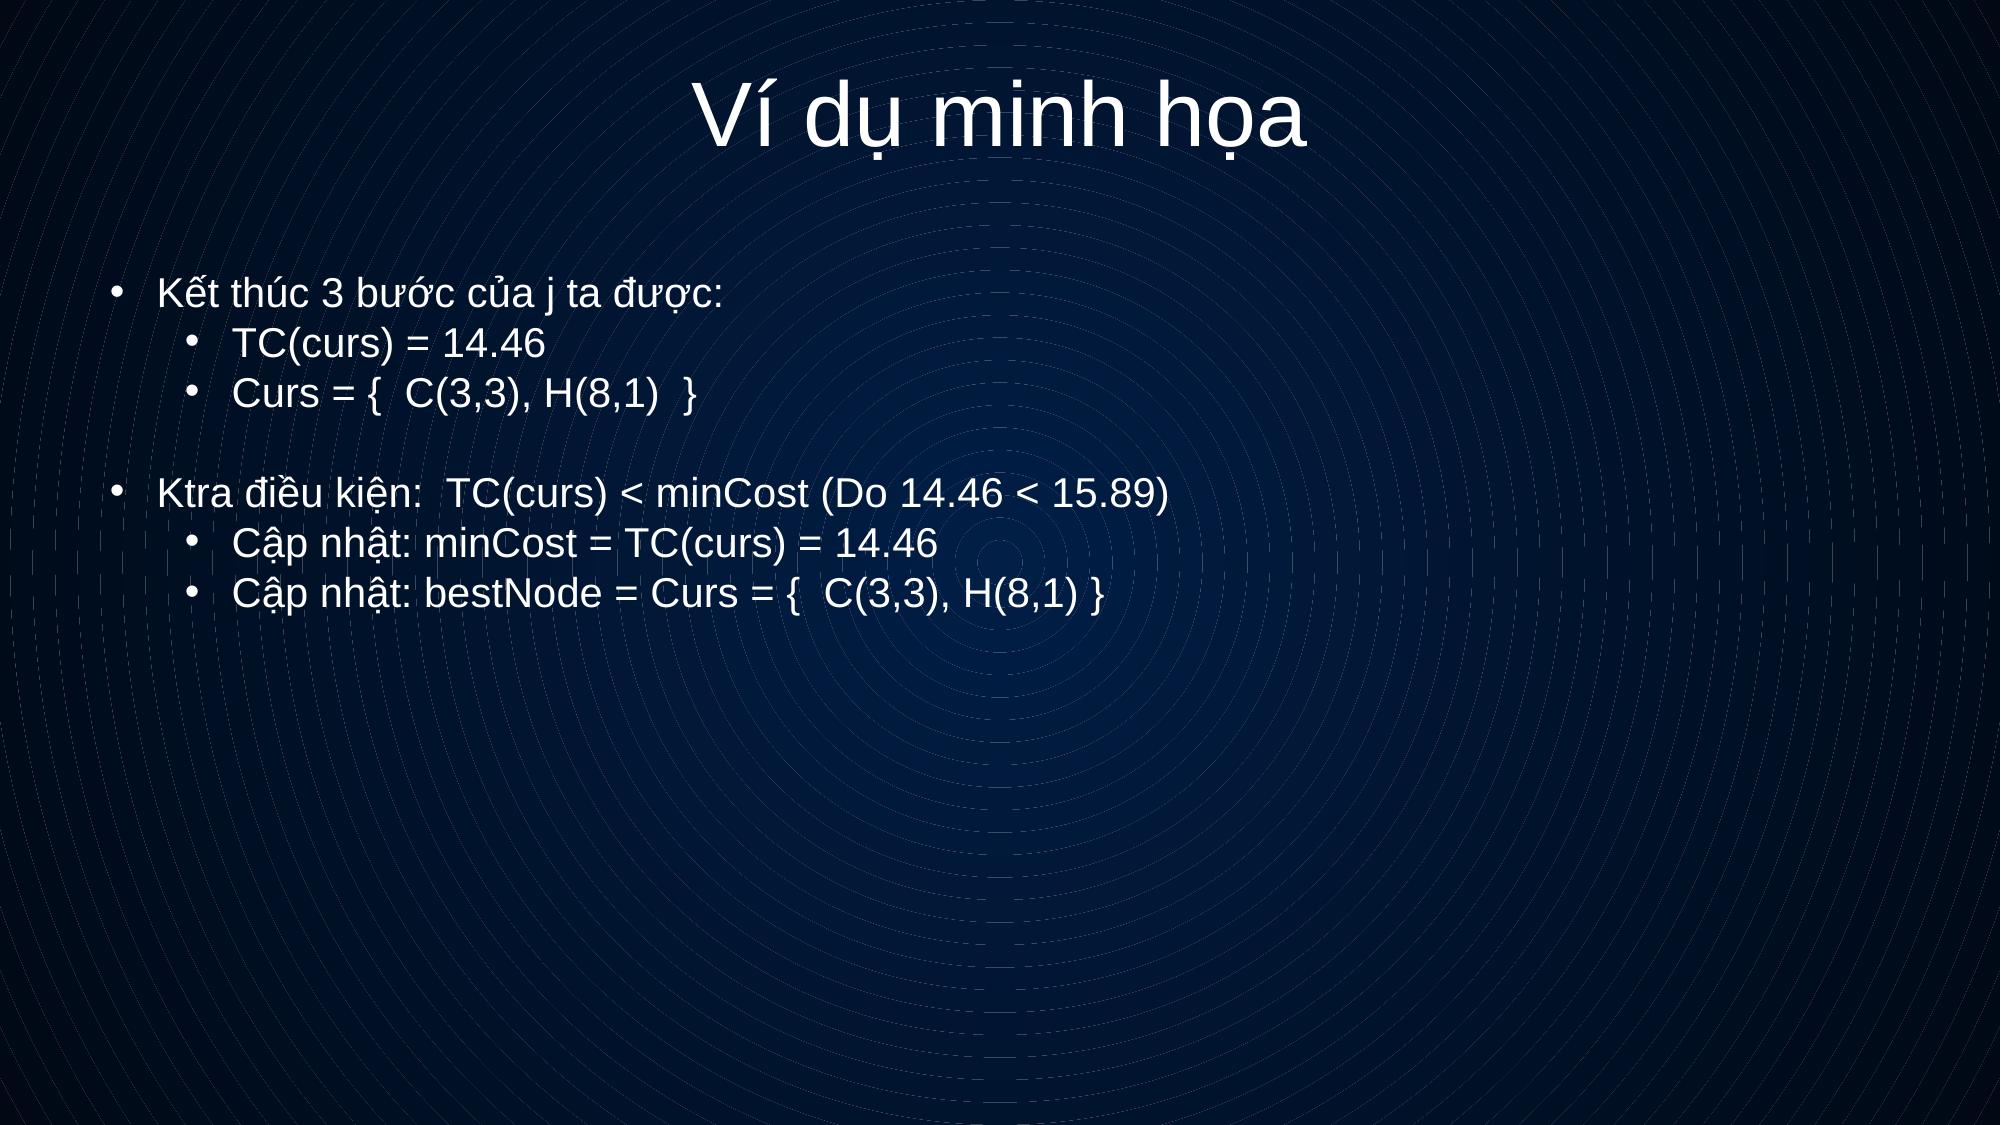

# Ví dụ minh họa
Kết thúc 3 bước của j ta được:
TC(curs) = 14.46
Curs = {  C(3,3), H(8,1)  }

Ktra điều kiện:  TC(curs) < minCost (Do 14.46 < 15.89)
Cập nhật: minCost = TC(curs) = 14.46
Cập nhật: bestNode = Curs = {  C(3,3), H(8,1) }